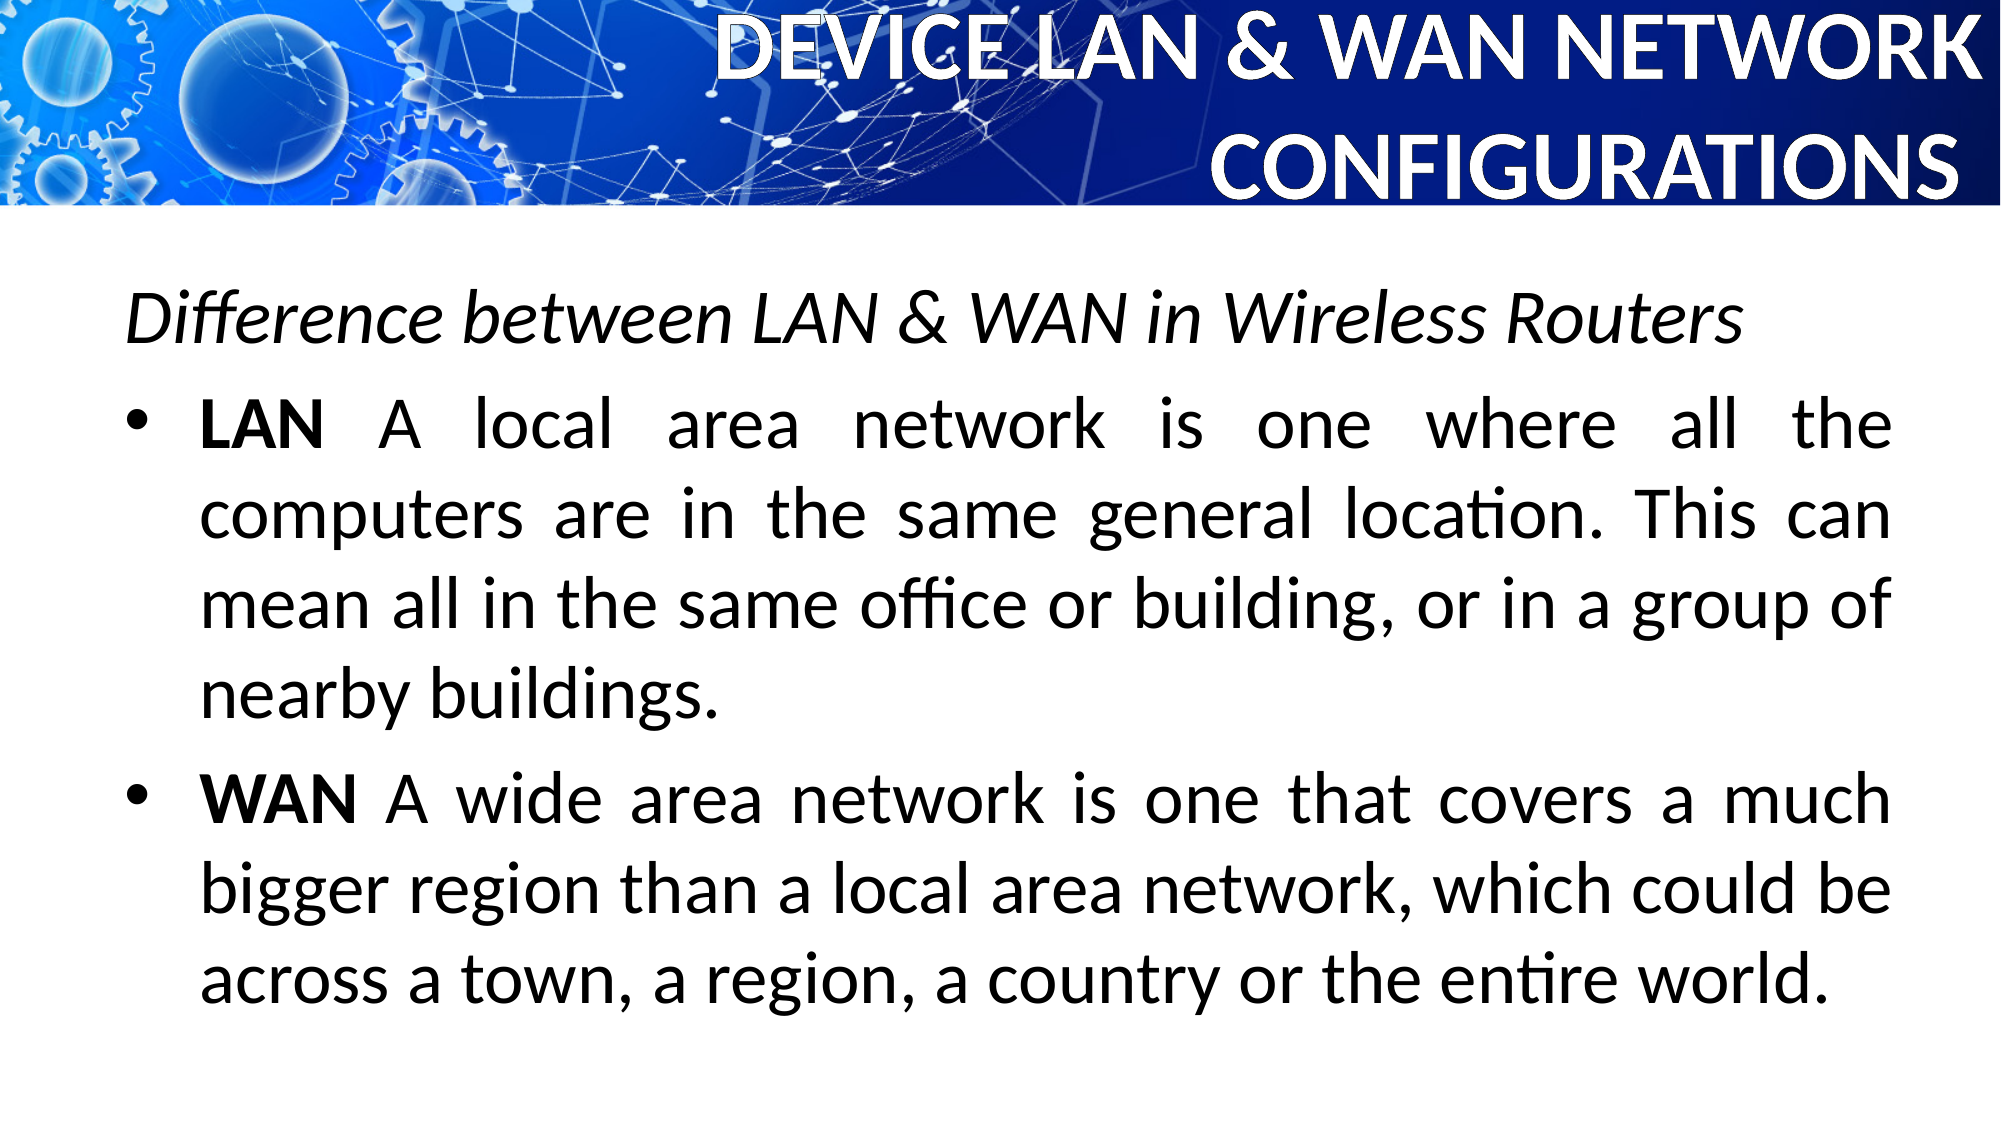

# DEVICE LAN & WAN NETWORK CONFIGURATIONS
Difference between LAN & WAN in Wireless Routers
LAN A local area network is one where all the computers are in the same general location. This can mean all in the same office or building, or in a group of nearby buildings.
WAN A wide area network is one that covers a much bigger region than a local area network, which could be across a town, a region, a country or the entire world.